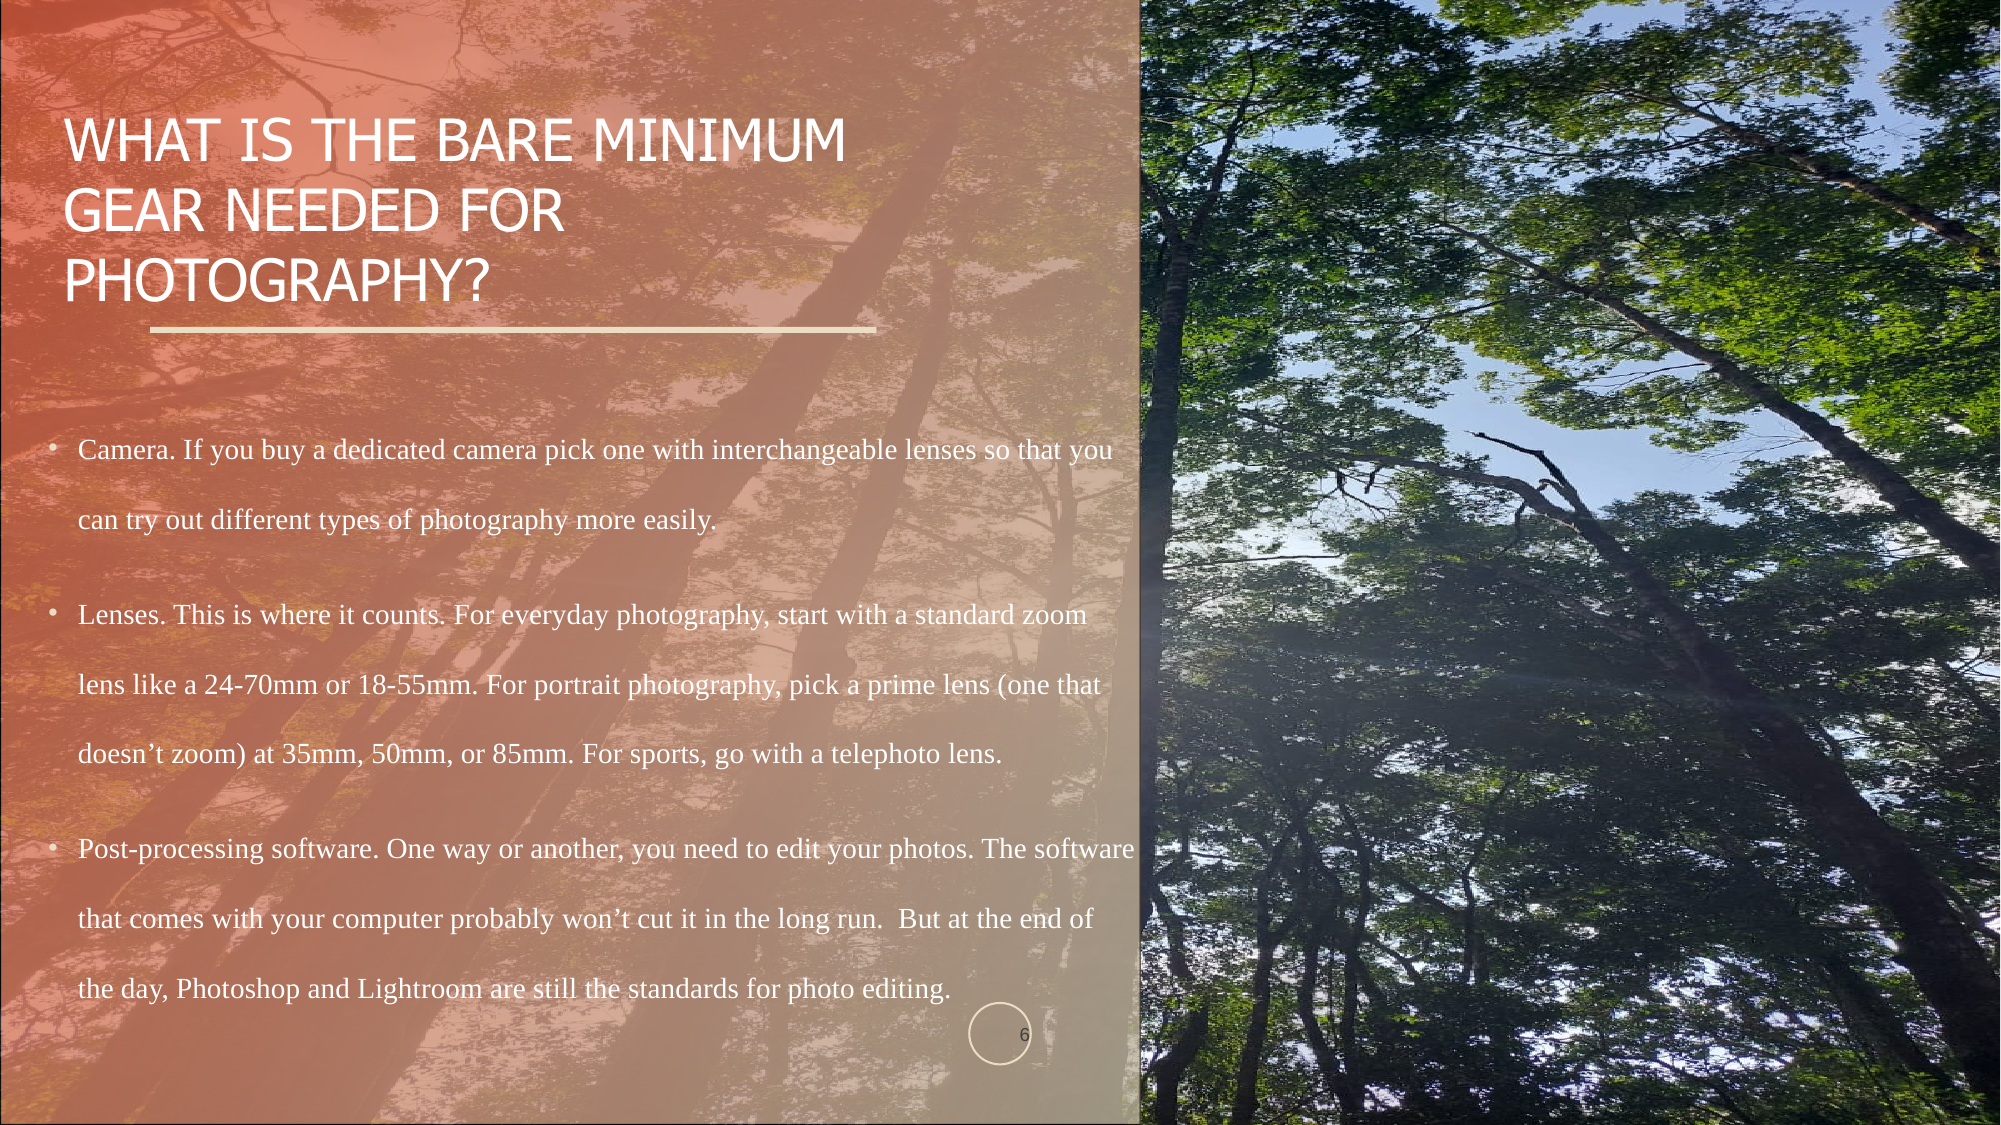

# What Is the Bare Minimum Gear Needed for Photography?
Camera. If you buy a dedicated camera pick one with interchangeable lenses so that you can try out different types of photography more easily.
Lenses. This is where it counts. For everyday photography, start with a standard zoom lens like a 24-70mm or 18-55mm. For portrait photography, pick a prime lens (one that doesn’t zoom) at 35mm, 50mm, or 85mm. For sports, go with a telephoto lens.
Post-processing software. One way or another, you need to edit your photos. The software that comes with your computer probably won’t cut it in the long run.  But at the end of the day, Photoshop and Lightroom are still the standards for photo editing.
6